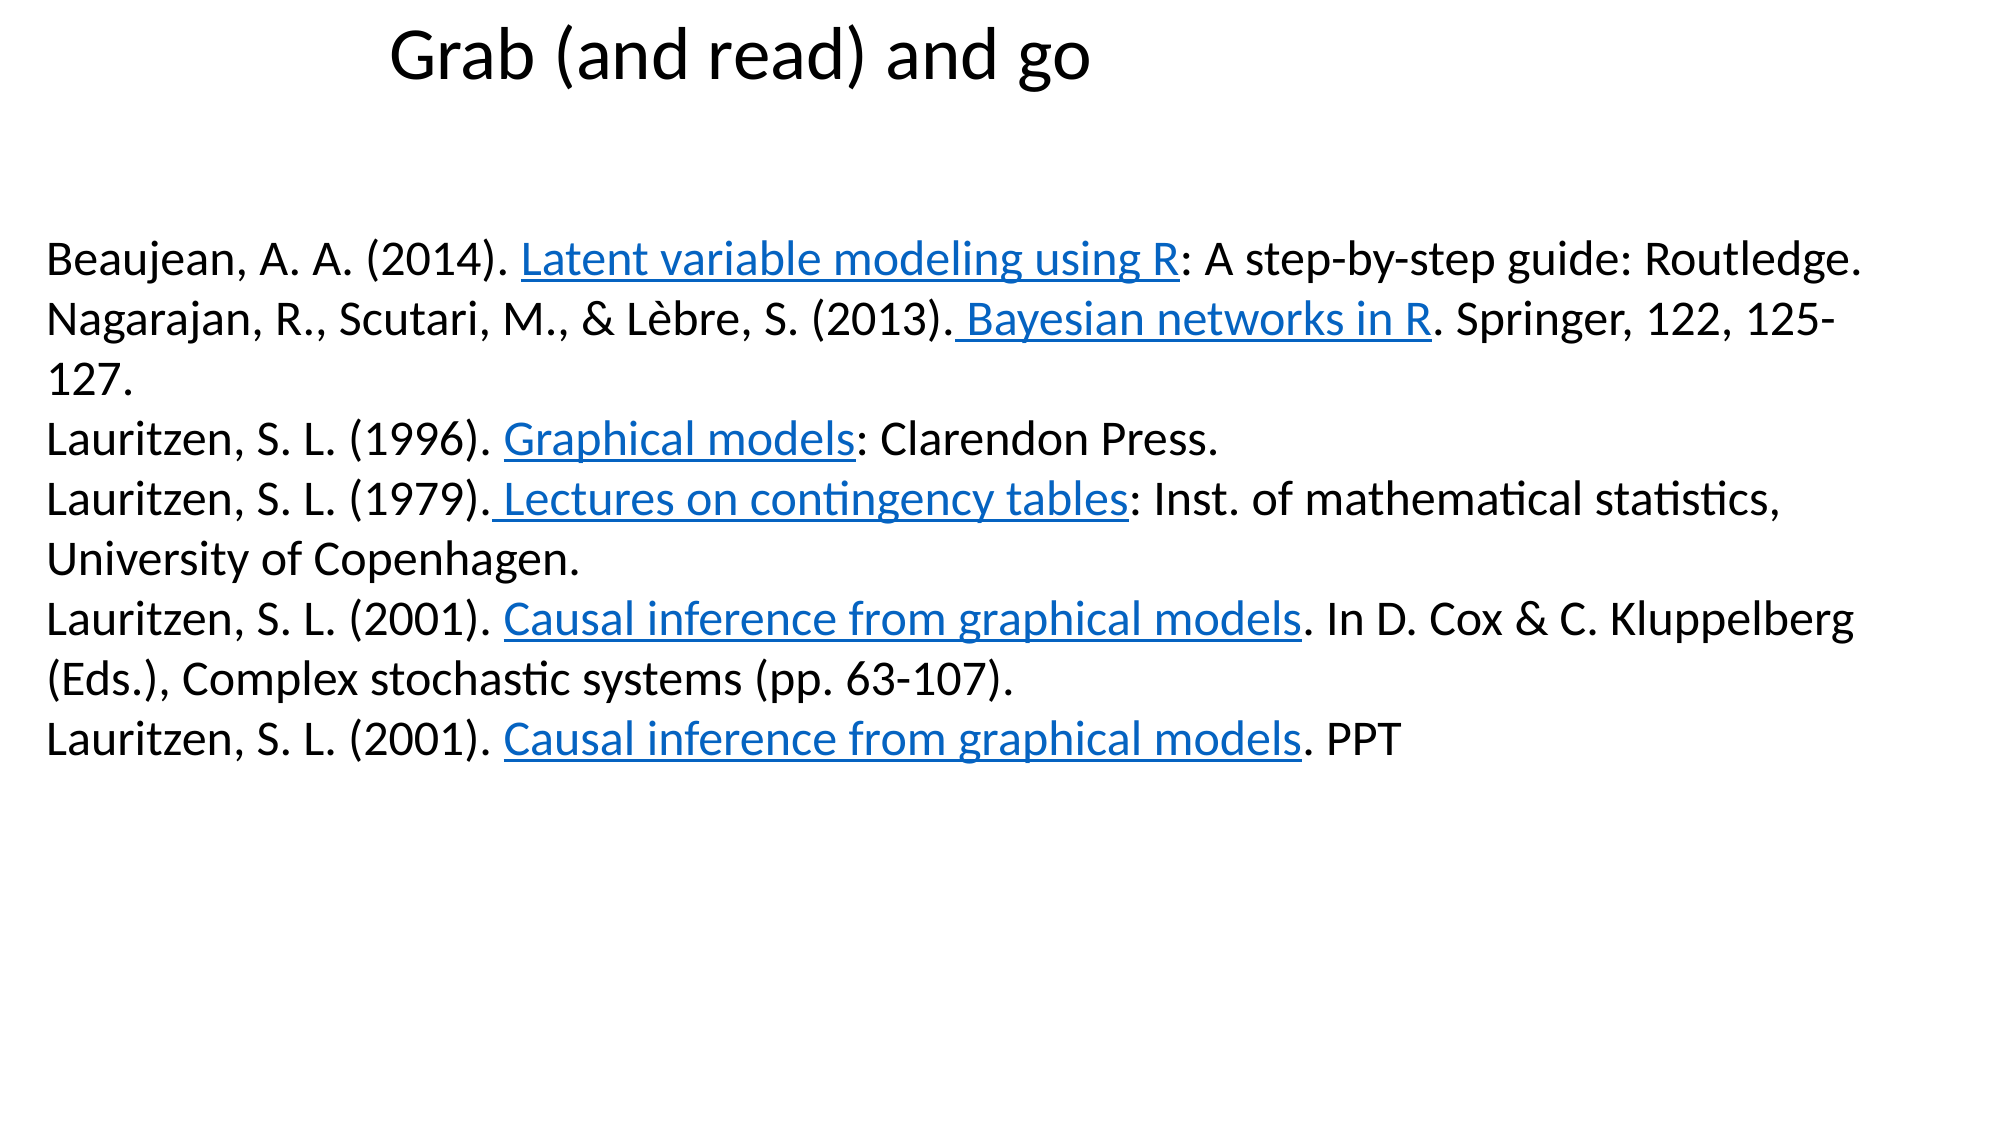

# Grab (and read) and go
Beaujean, A. A. (2014). Latent variable modeling using R: A step-by-step guide: Routledge.
Nagarajan, R., Scutari, M., & Lèbre, S. (2013). Bayesian networks in R. Springer, 122, 125-127.
Lauritzen, S. L. (1996). Graphical models: Clarendon Press.
Lauritzen, S. L. (1979). Lectures on contingency tables: Inst. of mathematical statistics, University of Copenhagen.
Lauritzen, S. L. (2001). Causal inference from graphical models. In D. Cox & C. Kluppelberg (Eds.), Complex stochastic systems (pp. 63-107).
Lauritzen, S. L. (2001). Causal inference from graphical models. PPT